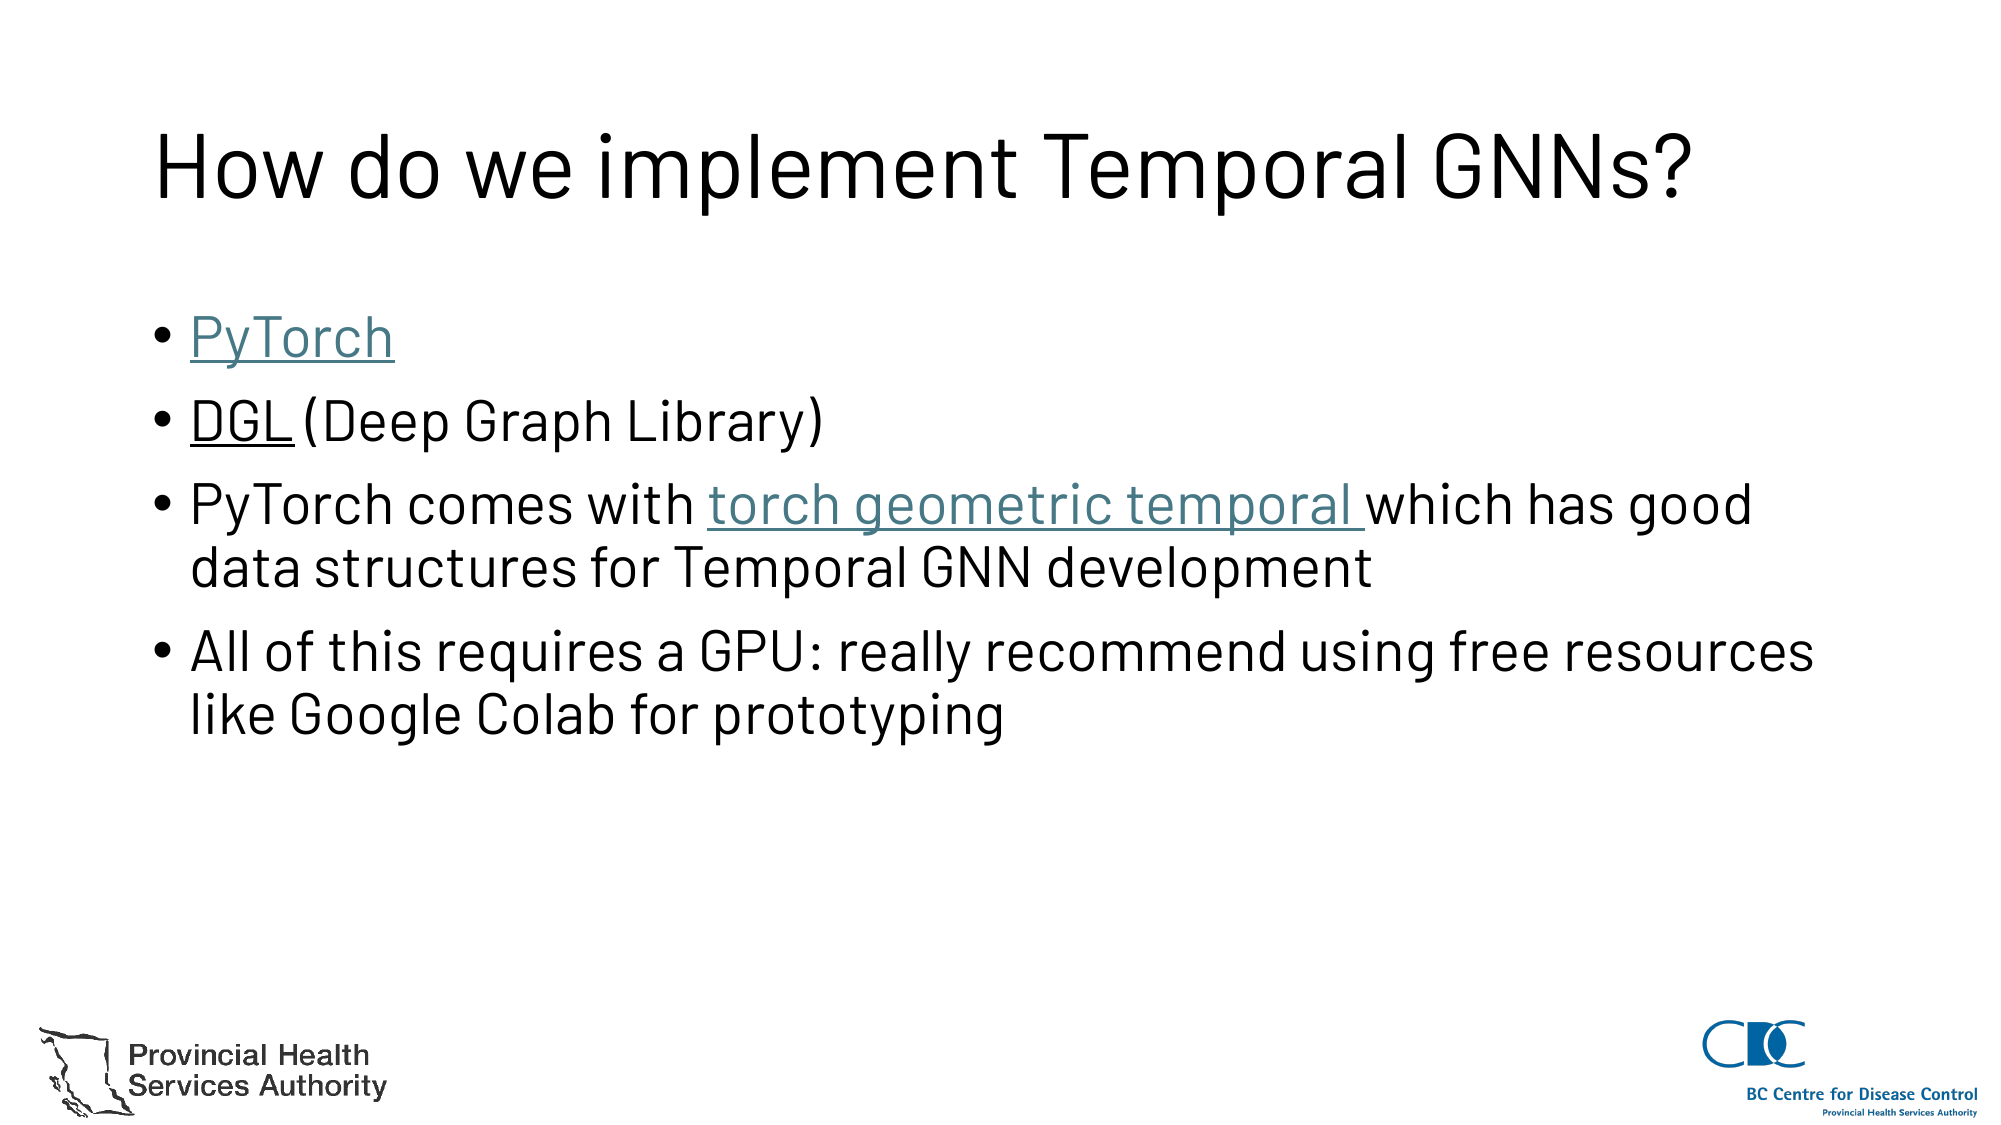

# How do we implement Temporal GNNs?
PyTorch
DGL (Deep Graph Library)
PyTorch comes with torch geometric temporal which has good data structures for Temporal GNN development
All of this requires a GPU: really recommend using free resources like Google Colab for prototyping